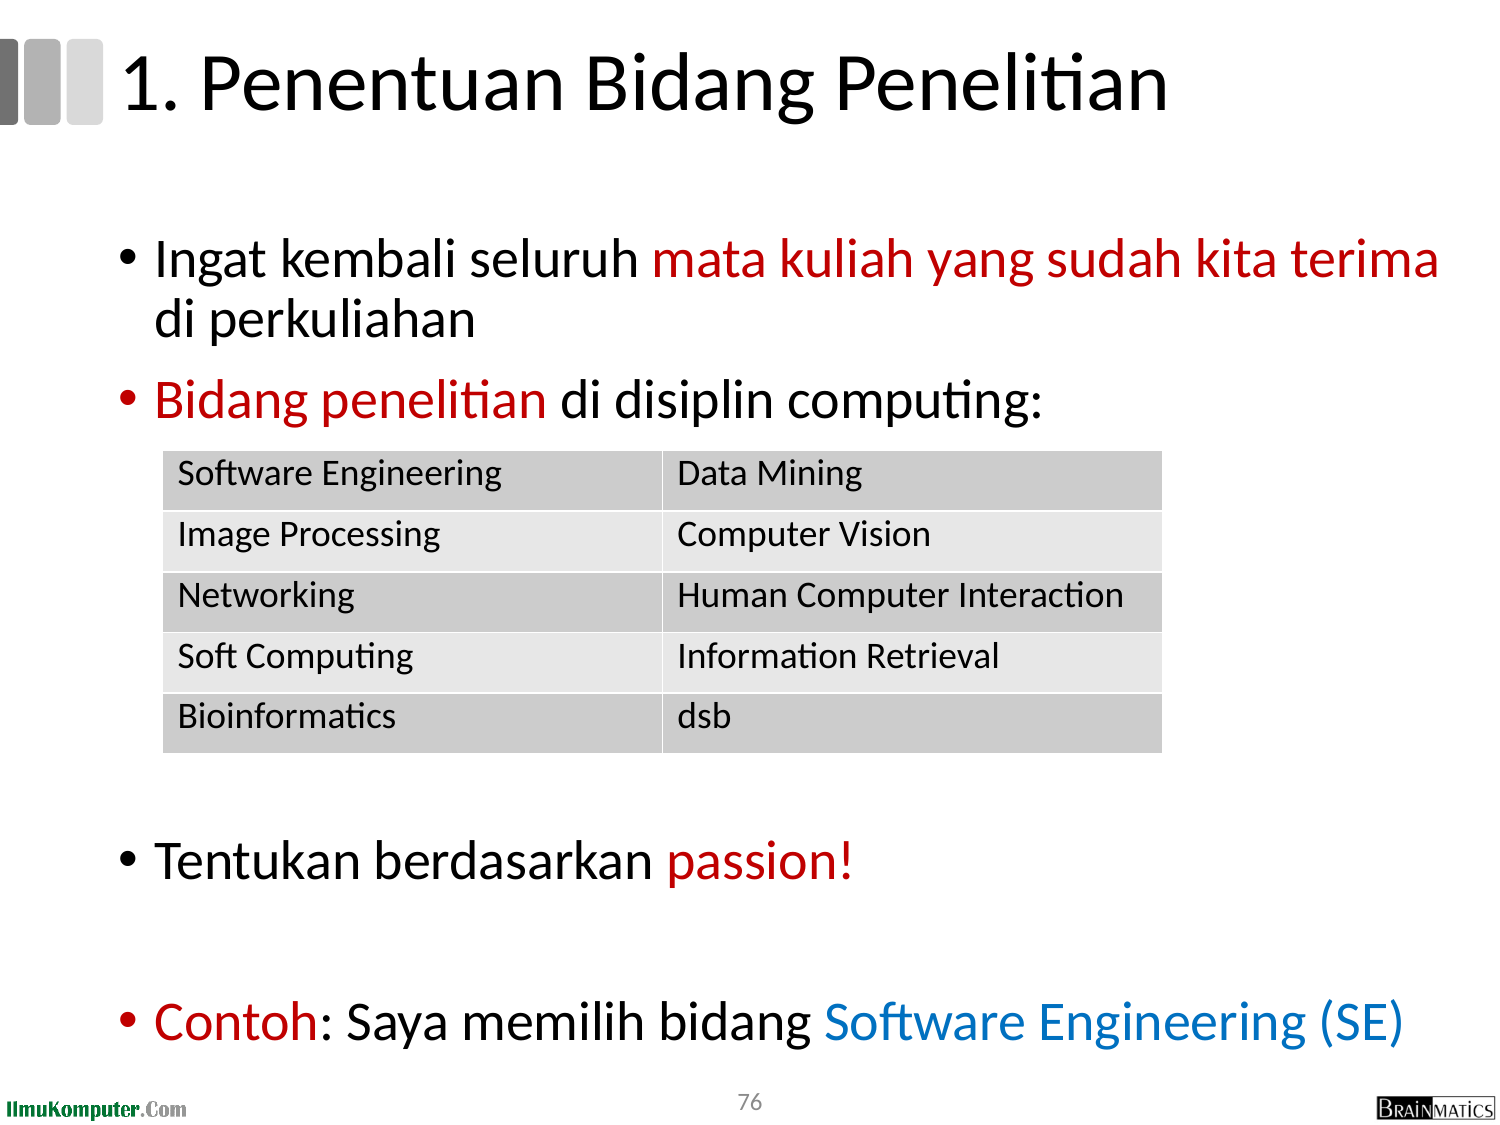

# 1. Penentuan Bidang Penelitian
Ingat kembali seluruh mata kuliah yang sudah kita terima di perkuliahan
Bidang penelitian di disiplin computing:

Tentukan berdasarkan passion!

Contoh: Saya memilih bidang Software Engineering (SE)
| Software Engineering | Data Mining |
| --- | --- |
| Image Processing | Computer Vision |
| Networking | Human Computer Interaction |
| Soft Computing | Information Retrieval |
| Bioinformatics | dsb |
76